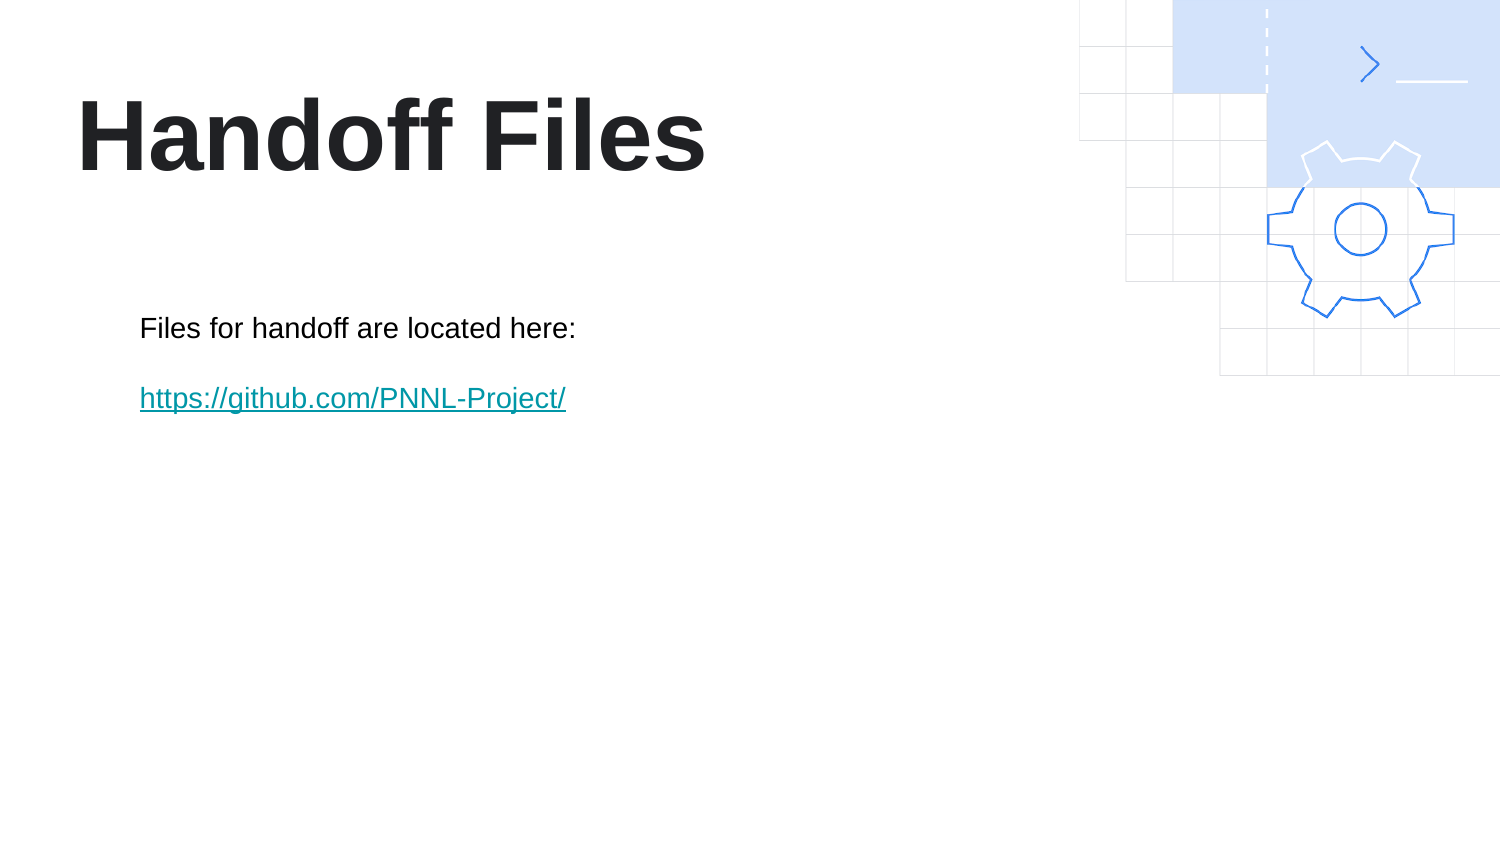

# Handoff Files

Files for handoff are located here:
https://github.com/PNNL-Project/